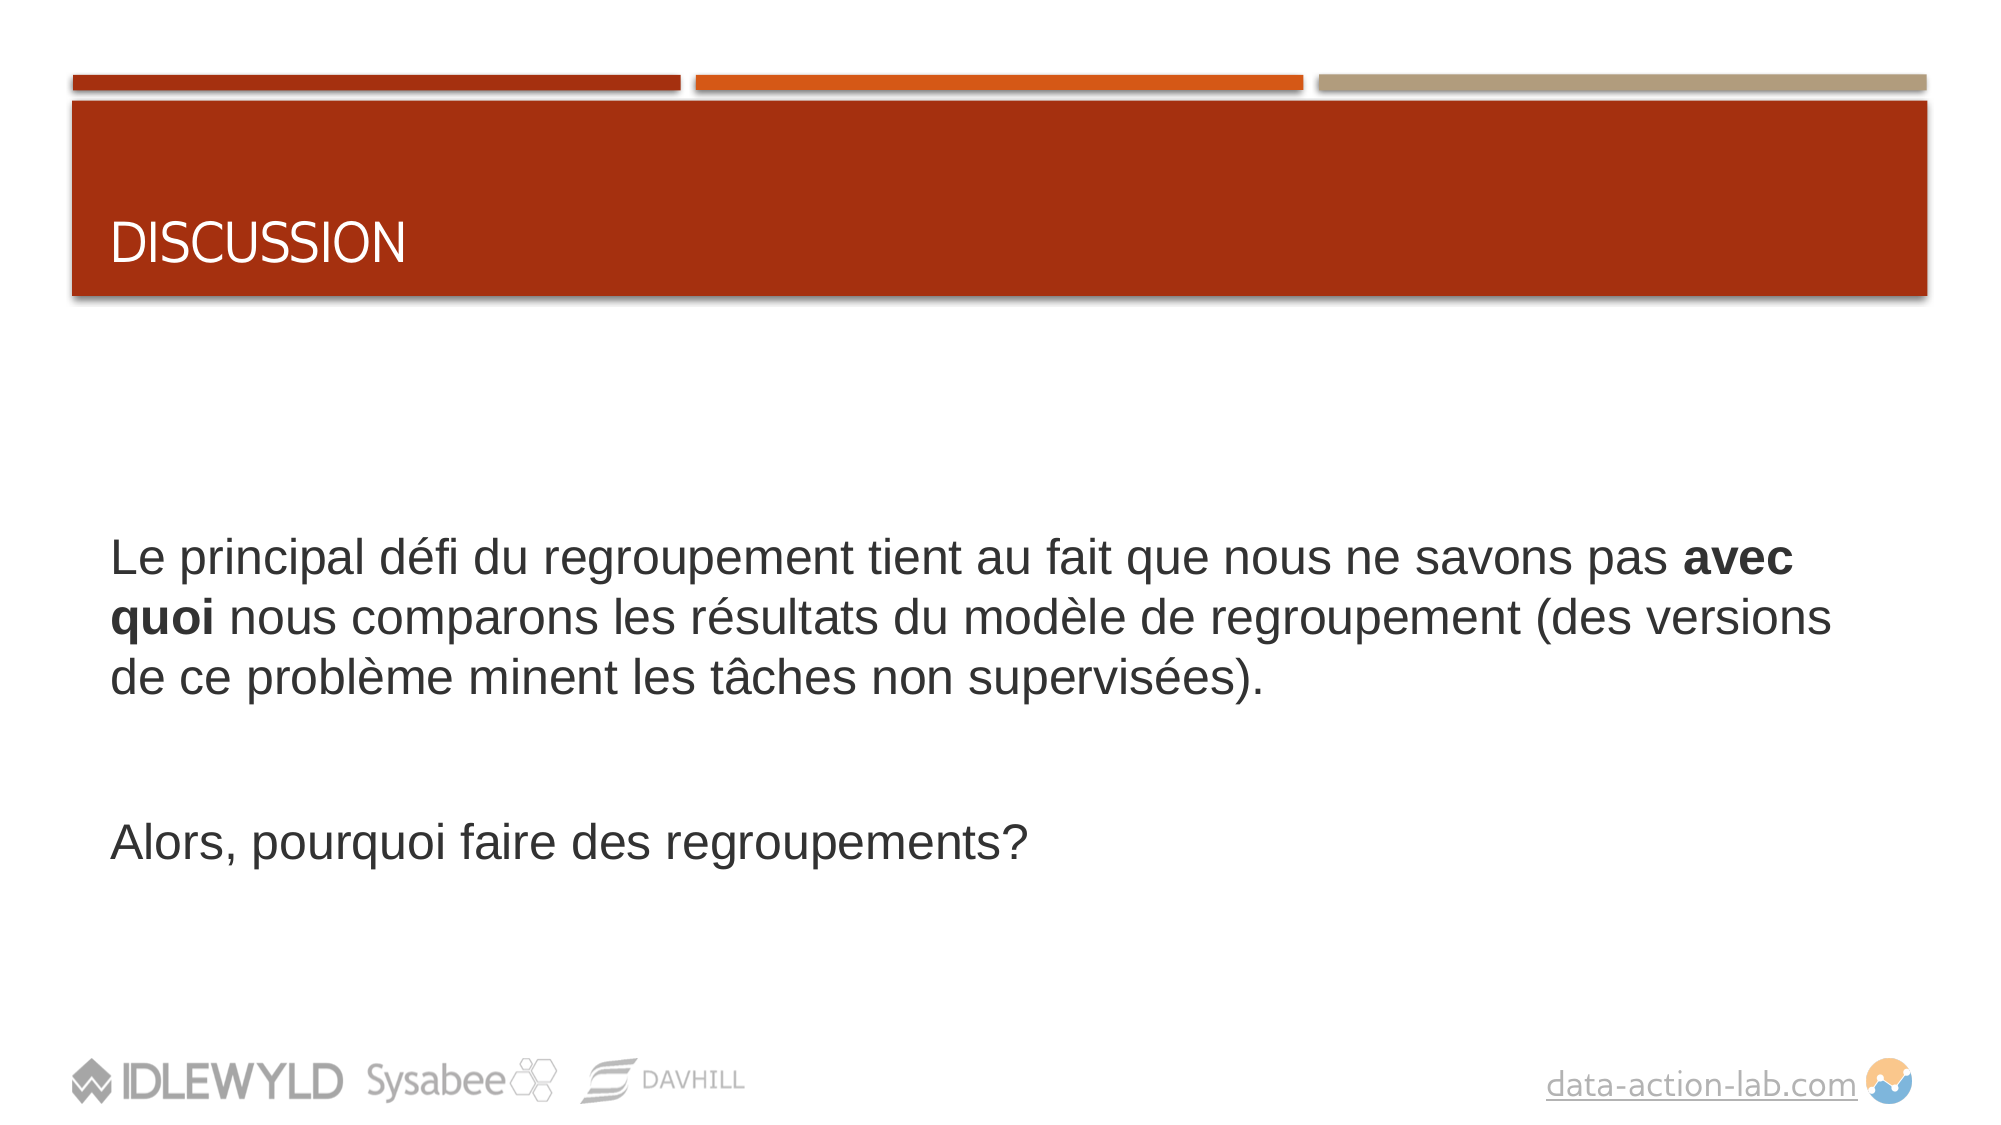

# DISCUSSION
Le principal défi du regroupement tient au fait que nous ne savons pas avec quoi nous comparons les résultats du modèle de regroupement (des versions de ce problème minent les tâches non supervisées).

Alors, pourquoi faire des regroupements?